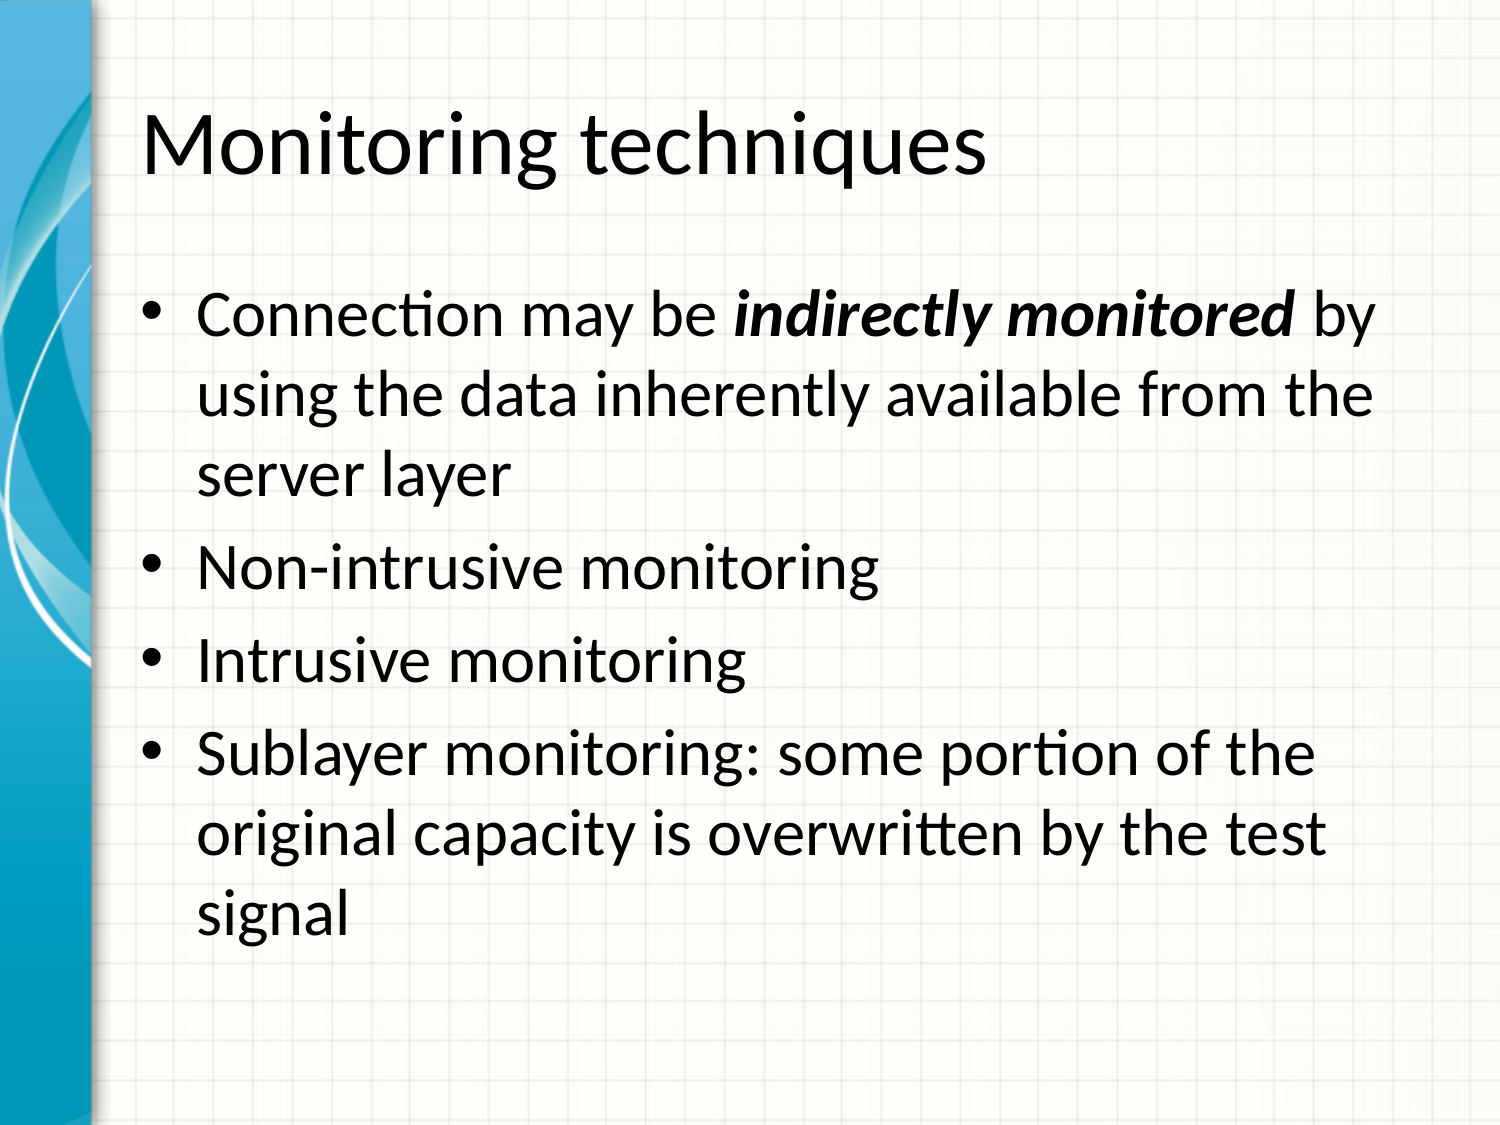

# Monitoring techniques
Connection may be indirectly monitored by using the data inherently available from the server layer
Non-intrusive monitoring
Intrusive monitoring
Sublayer monitoring: some portion of the original capacity is overwritten by the test signal